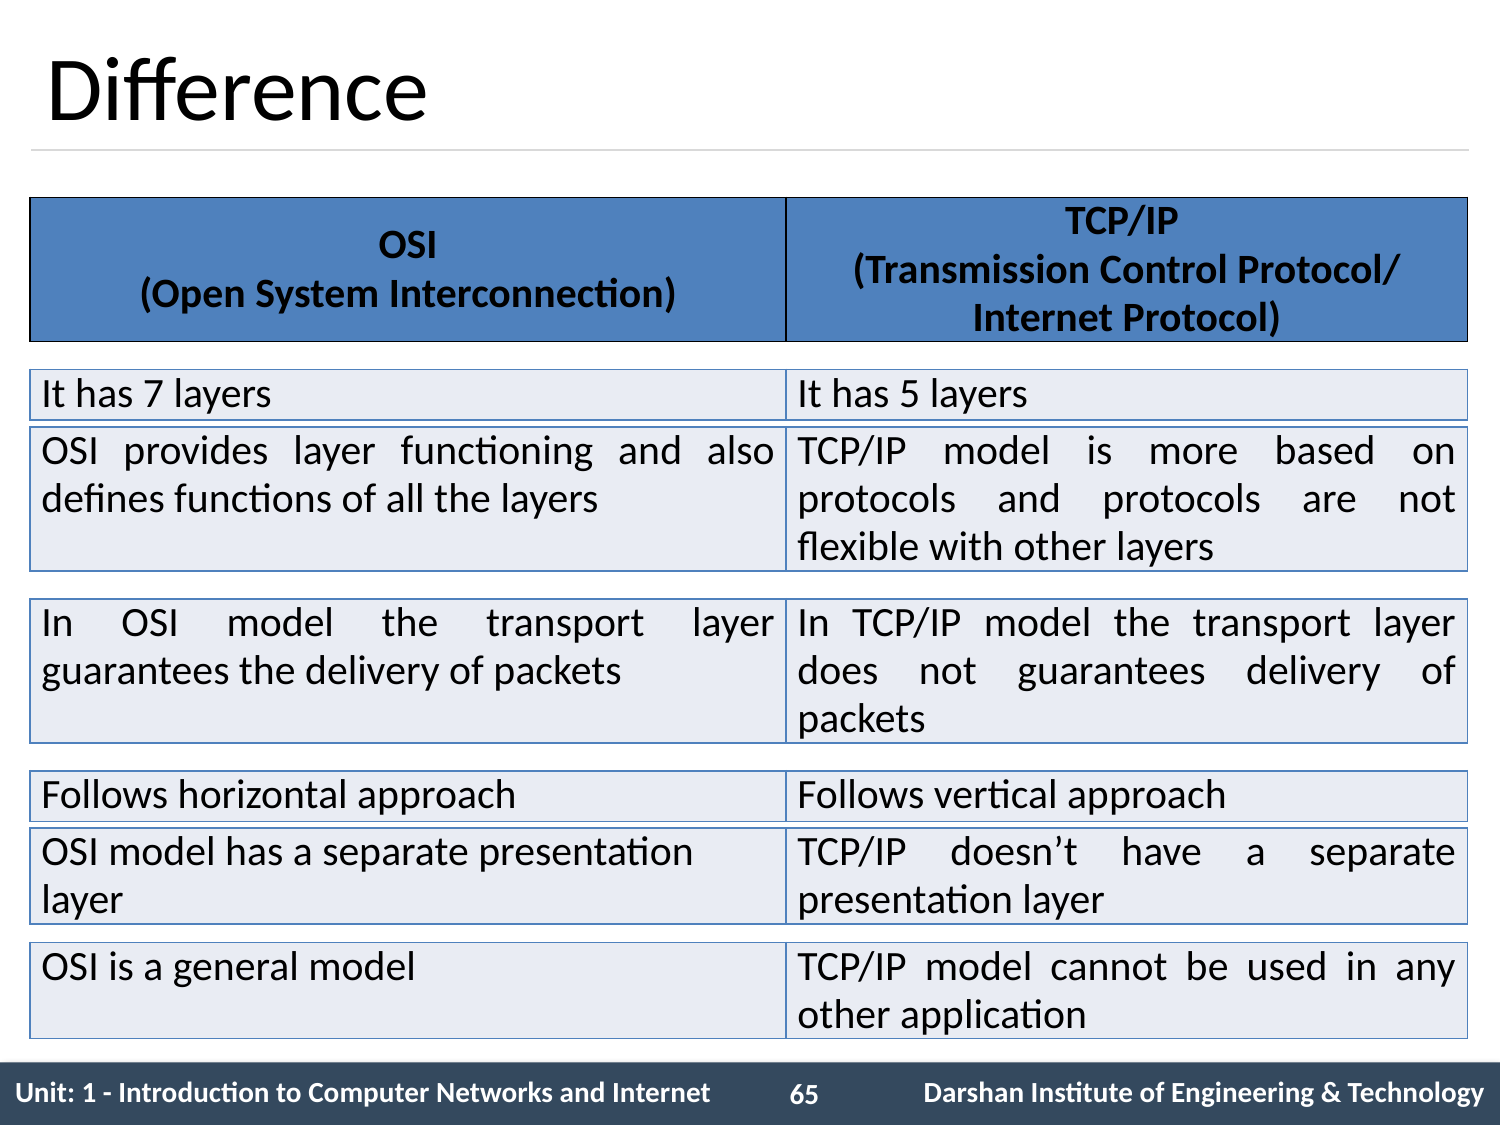

# Difference
| OSI (Open System Interconnection) | TCP/IP (Transmission Control Protocol/ Internet Protocol) |
| --- | --- |
| It has 7 layers | It has 5 layers |
| --- | --- |
| OSI provides layer functioning and also defines functions of all the layers | TCP/IP model is more based on protocols and protocols are not flexible with other layers |
| --- | --- |
| In OSI model the transport layer guarantees the delivery of packets | In TCP/IP model the transport layer does not guarantees delivery of packets |
| --- | --- |
| Follows horizontal approach | Follows vertical approach |
| --- | --- |
| OSI model has a separate presentation layer | TCP/IP doesn’t have a separate presentation layer |
| --- | --- |
| OSI is a general model | TCP/IP model cannot be used in any other application |
| --- | --- |